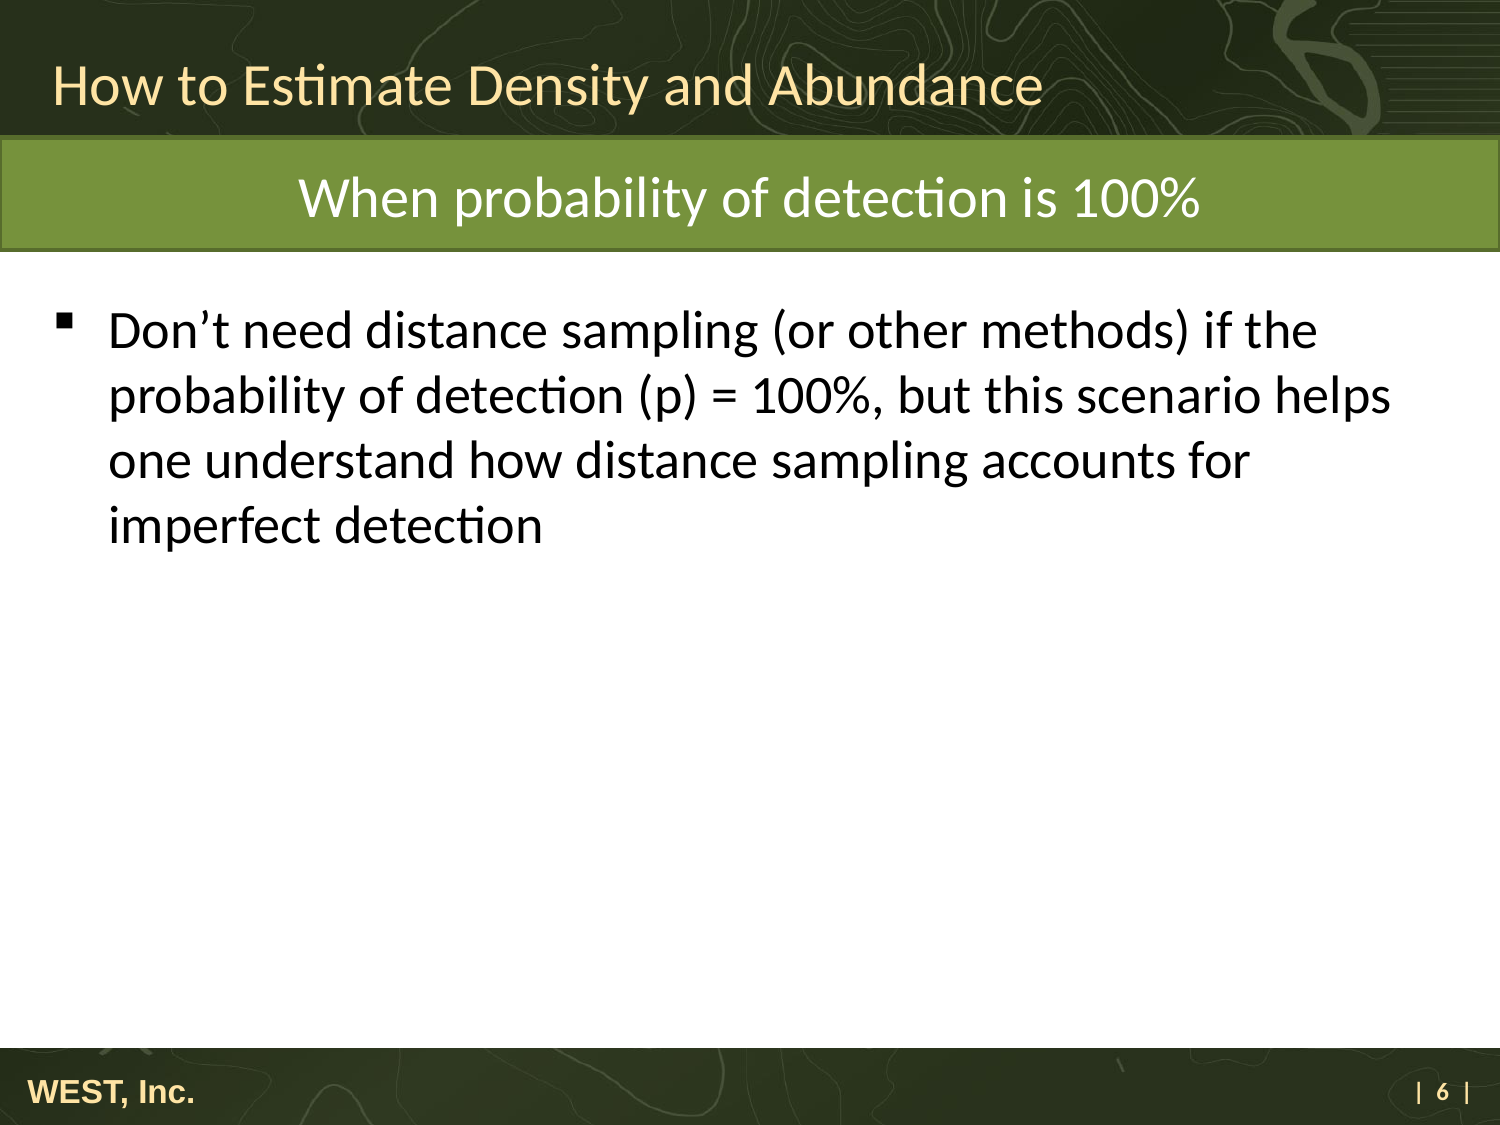

# How to Estimate Density and Abundance
When probability of detection is 100%
Don’t need distance sampling (or other methods) if the probability of detection (p) = 100%, but this scenario helps one understand how distance sampling accounts for imperfect detection